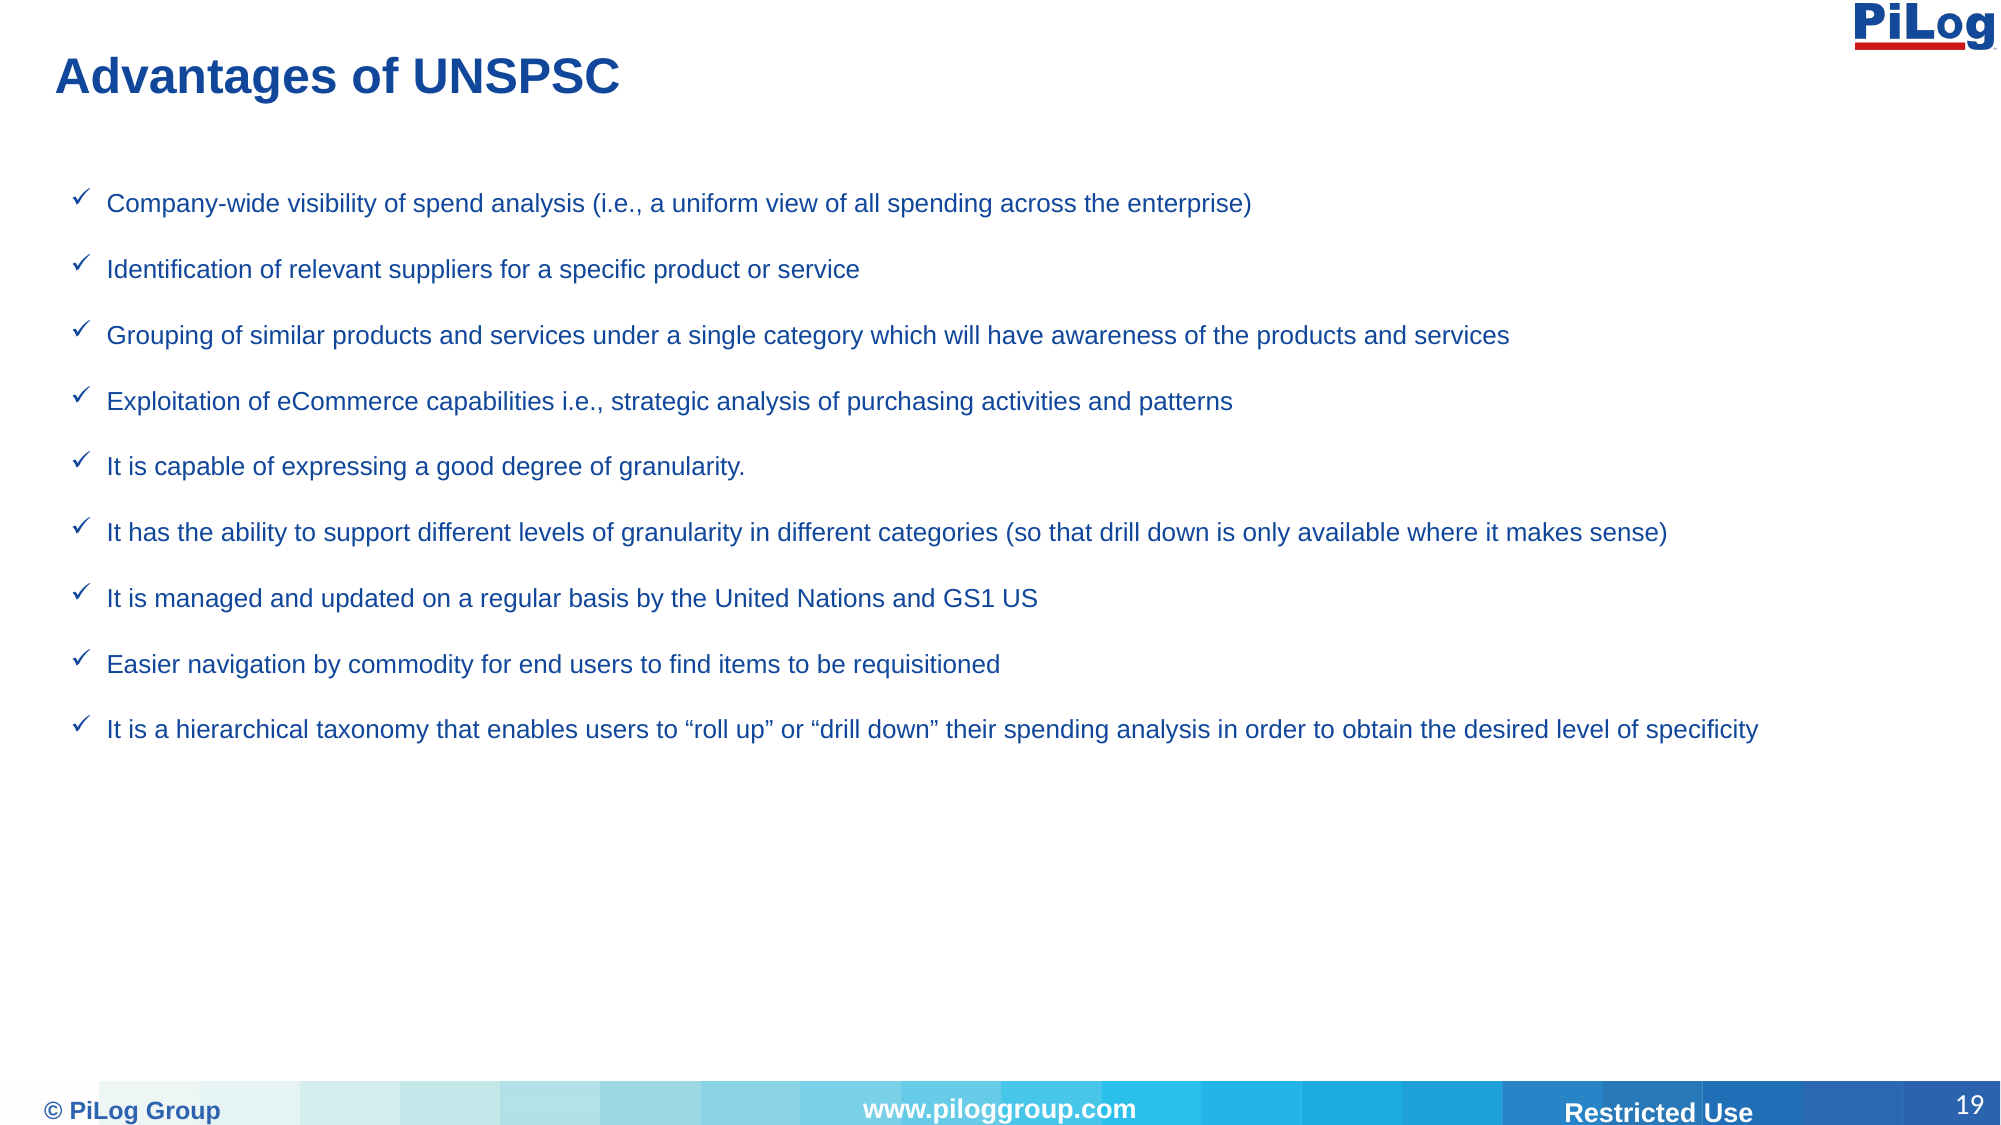

# Advantages of UNSPSC

Company-wide visibility of spend analysis (i.e., a uniform view of all spending across the enterprise)

Identification of relevant suppliers for a specific product or service

Grouping of similar products and services under a single category which will have awareness of the products and services

Exploitation of eCommerce capabilities i.e., strategic analysis of purchasing activities and patterns

It is capable of expressing a good degree of granularity.

It has the ability to support different levels of granularity in different categories (so that drill down is only available where it makes sense)

It is managed and updated on a regular basis by the United Nations and GS1 US

Easier navigation by commodity for end users to find items to be requisitioned

It is a hierarchical taxonomy that enables users to “roll up” or “drill down” their spending analysis in order to obtain the desired level of specificity

19
© PiLog Group
www.piloggroup.com
Restricted Use